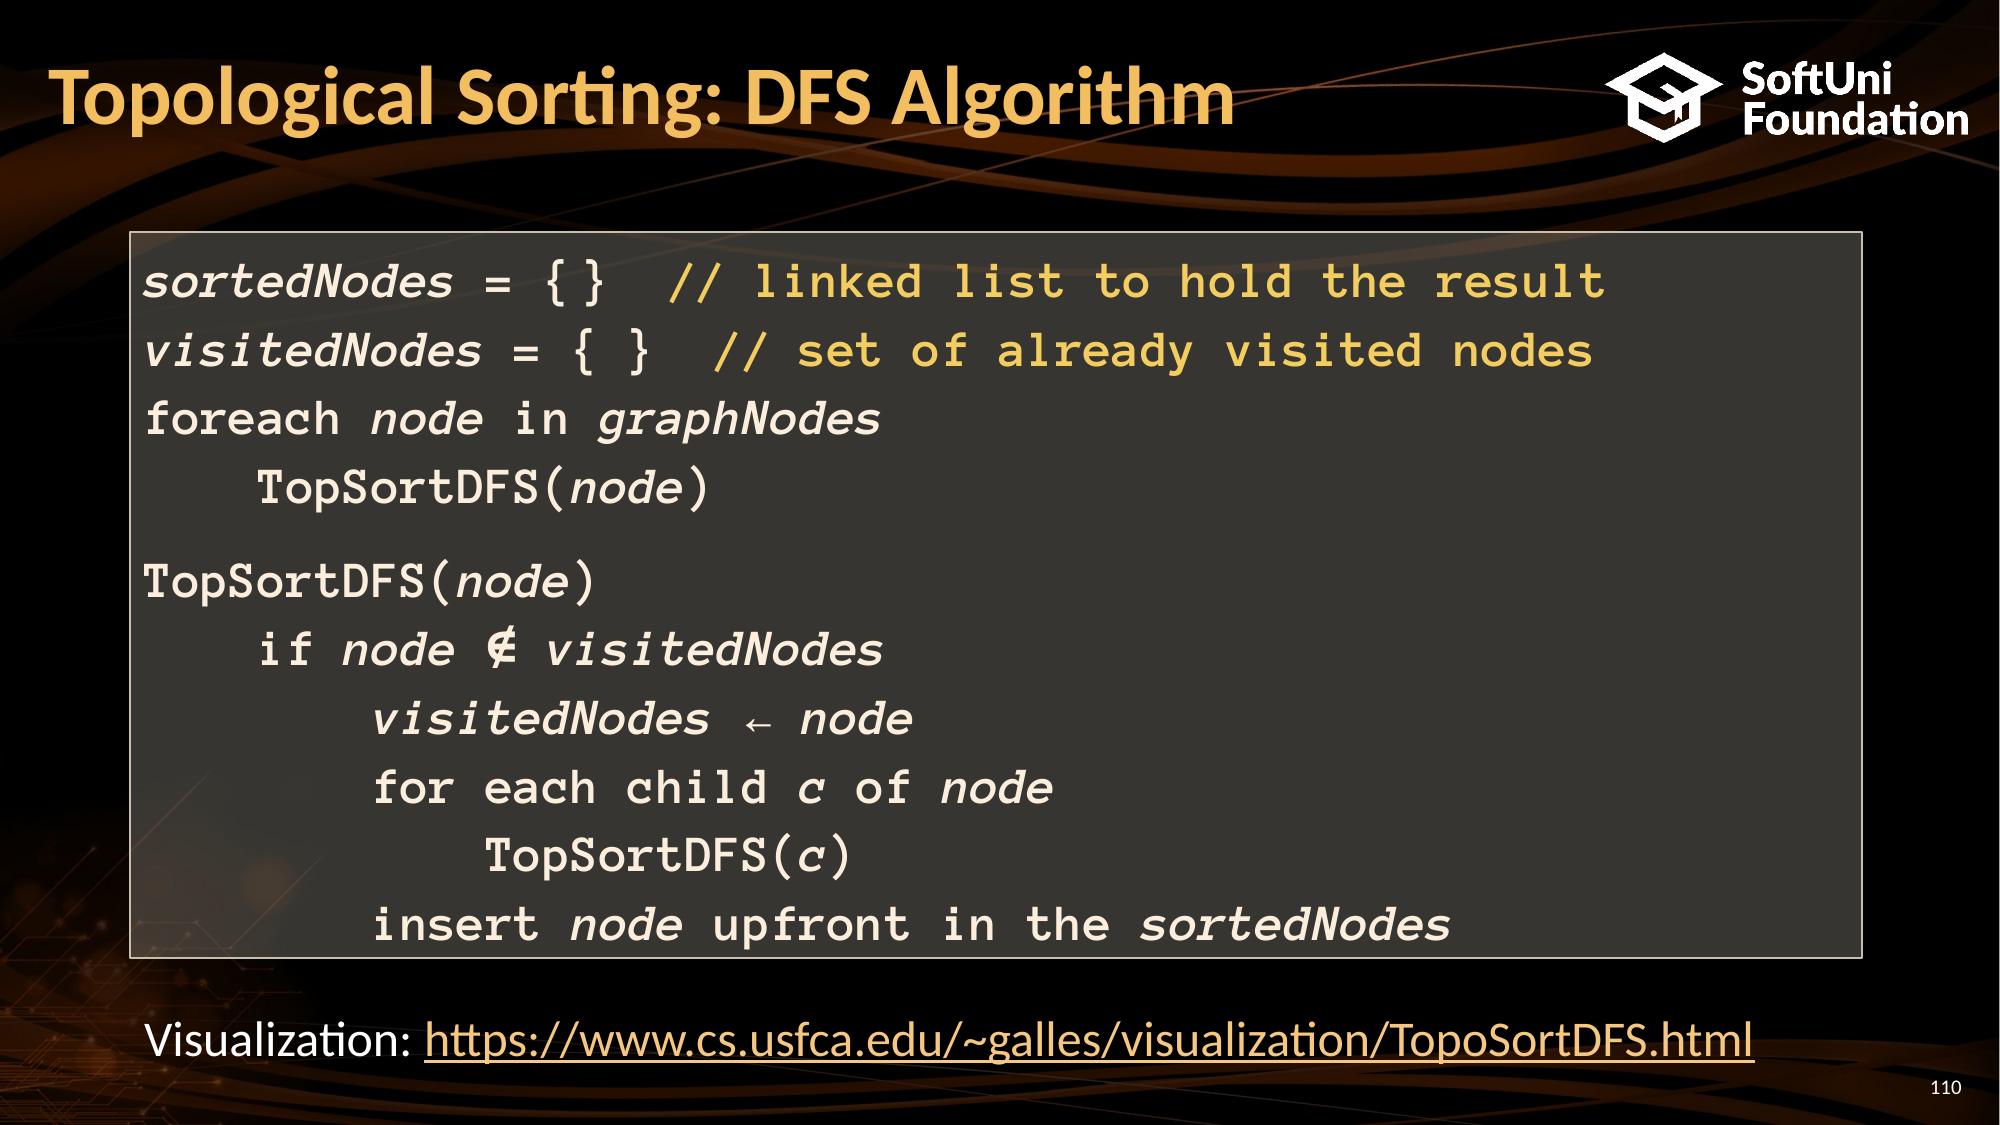

Topological Sorting: DFS Algorithm
sortedNodes = { }  // linked list to hold the result
visitedNodes = { }  // set of already visited nodes
foreach node in graphNodes
    TopSortDFS(node)
TopSortDFS(node)
    if node ∉ visitedNodes
        visitedNodes ← node
        for each child c of node
            TopSortDFS(c)
        insert node upfront in the sortedNodes
Visualization: https://www.cs.usfca.edu/~galles/visualization/TopoSortDFS.html
110